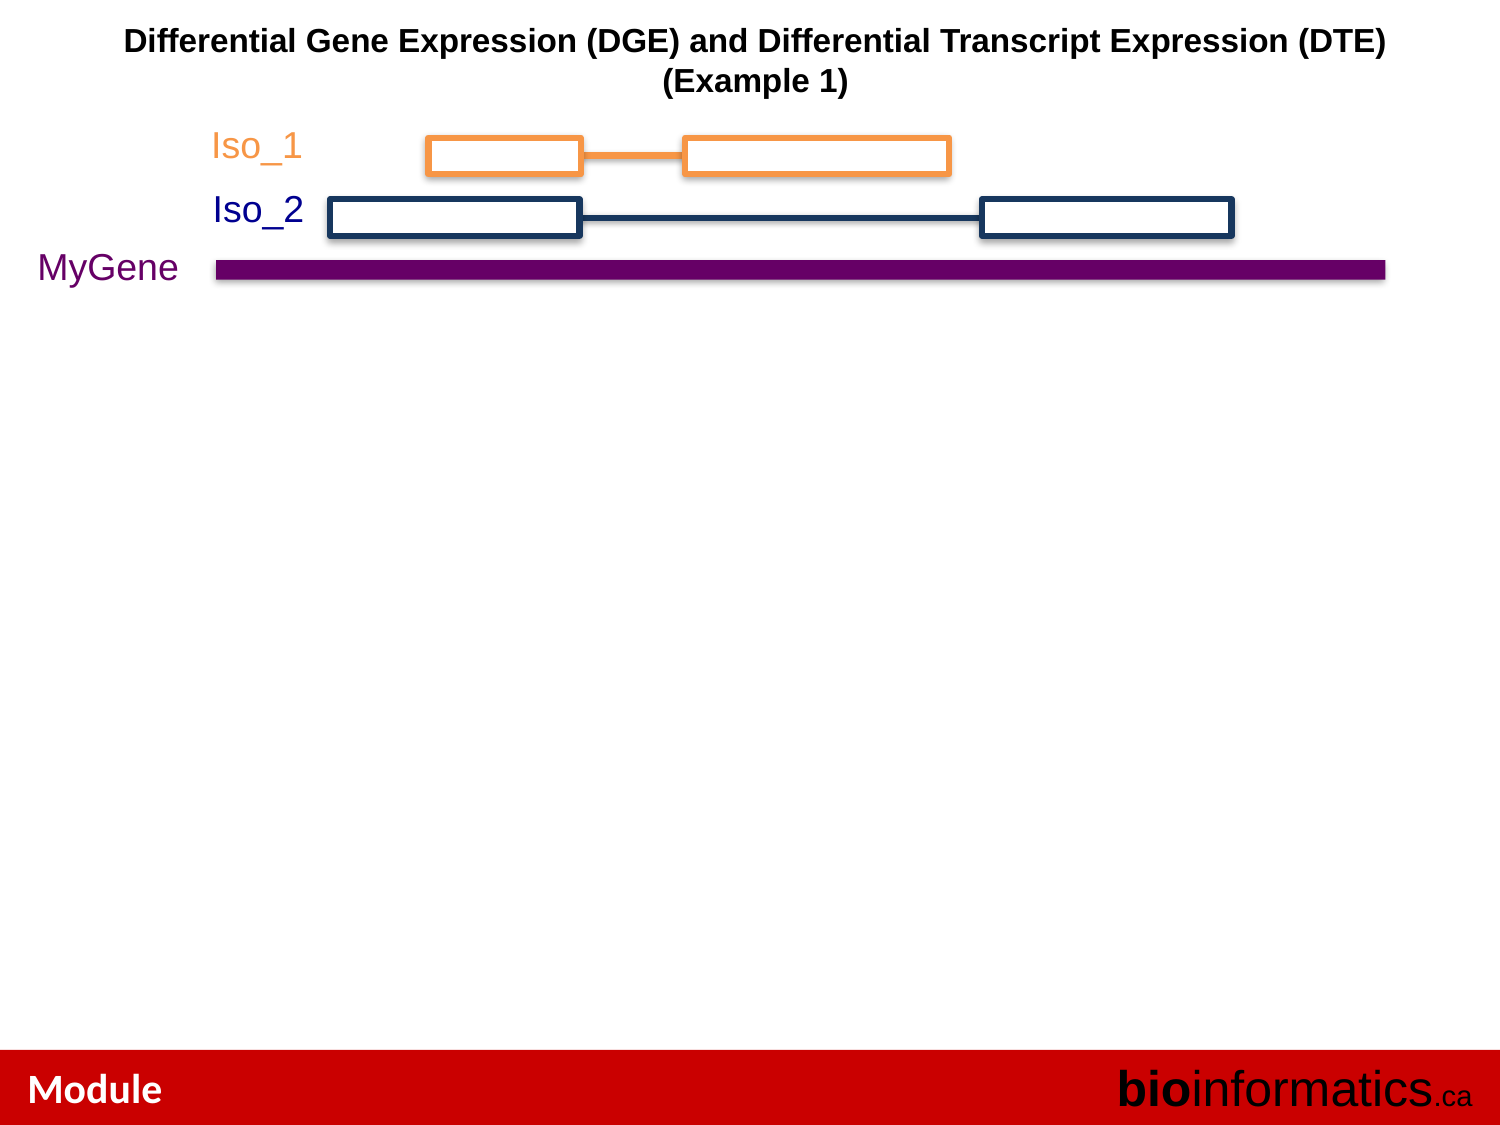

Differential Gene Expression (DGE) and Differential Transcript Expression (DTE)
(Example 1)
Iso_1

Iso_2

MyGene

bioinformatics.ca

Module